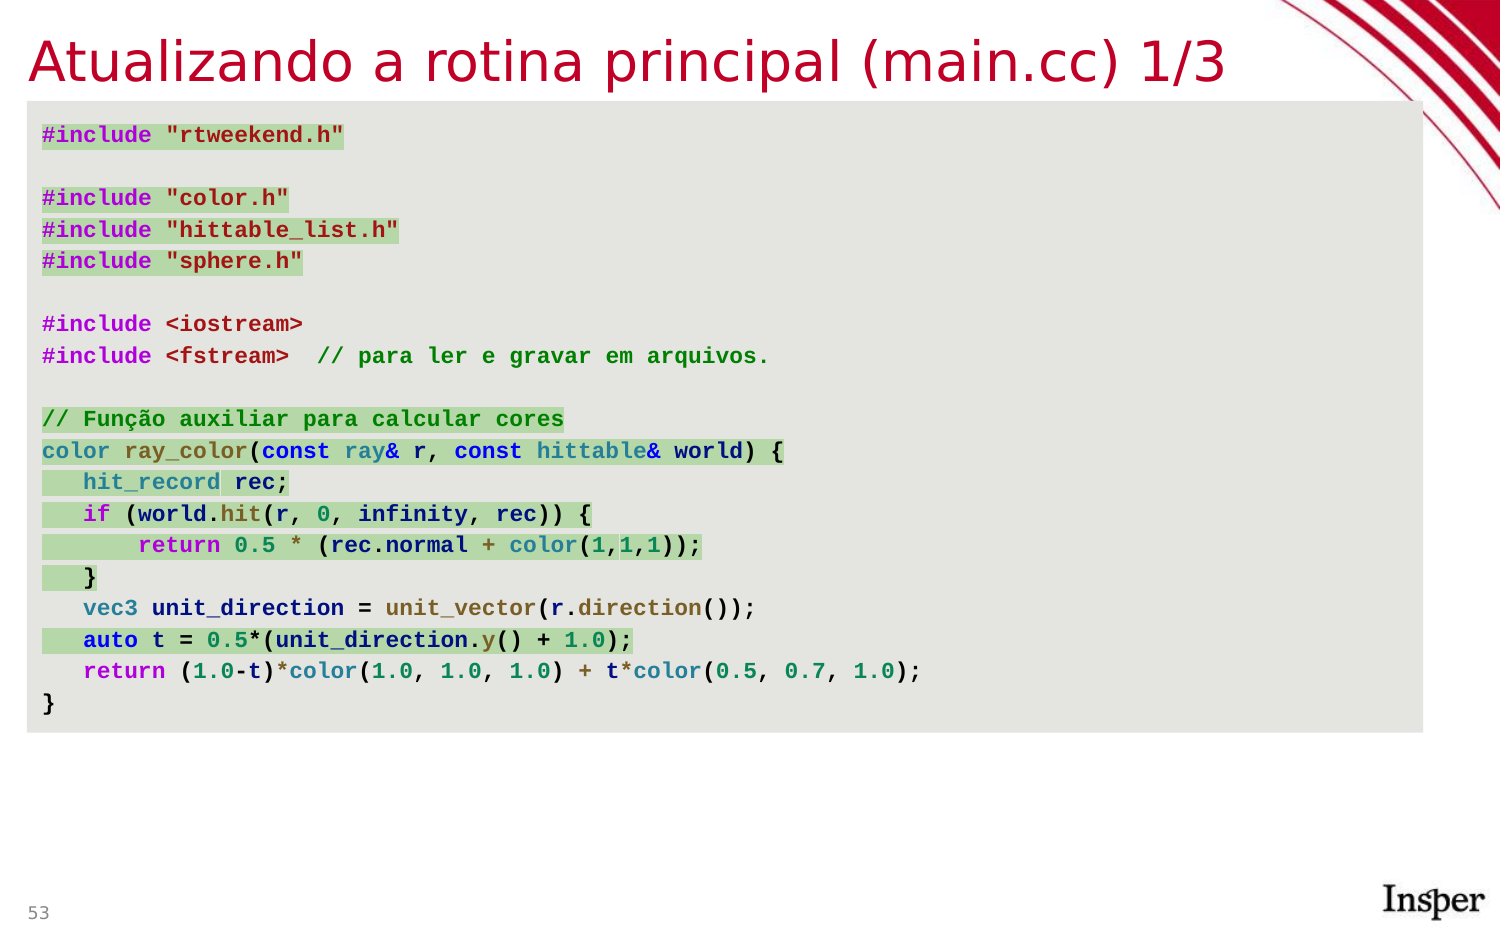

# Atualizando a rotina principal (main.cc) 1/3
#include "rtweekend.h"

#include "color.h"
#include "hittable_list.h"
#include "sphere.h"

#include <iostream>
#include <fstream>  // para ler e gravar em arquivos.

// Função auxiliar para calcular cores
color ray_color(const ray& r, const hittable& world) {
   hit_record rec;
   if (world.hit(r, 0, infinity, rec)) {
       return 0.5 * (rec.normal + color(1,1,1));
   }
   vec3 unit_direction = unit_vector(r.direction());
   auto t = 0.5*(unit_direction.y() + 1.0);
   return (1.0-t)*color(1.0, 1.0, 1.0) + t*color(0.5, 0.7, 1.0);
}
53